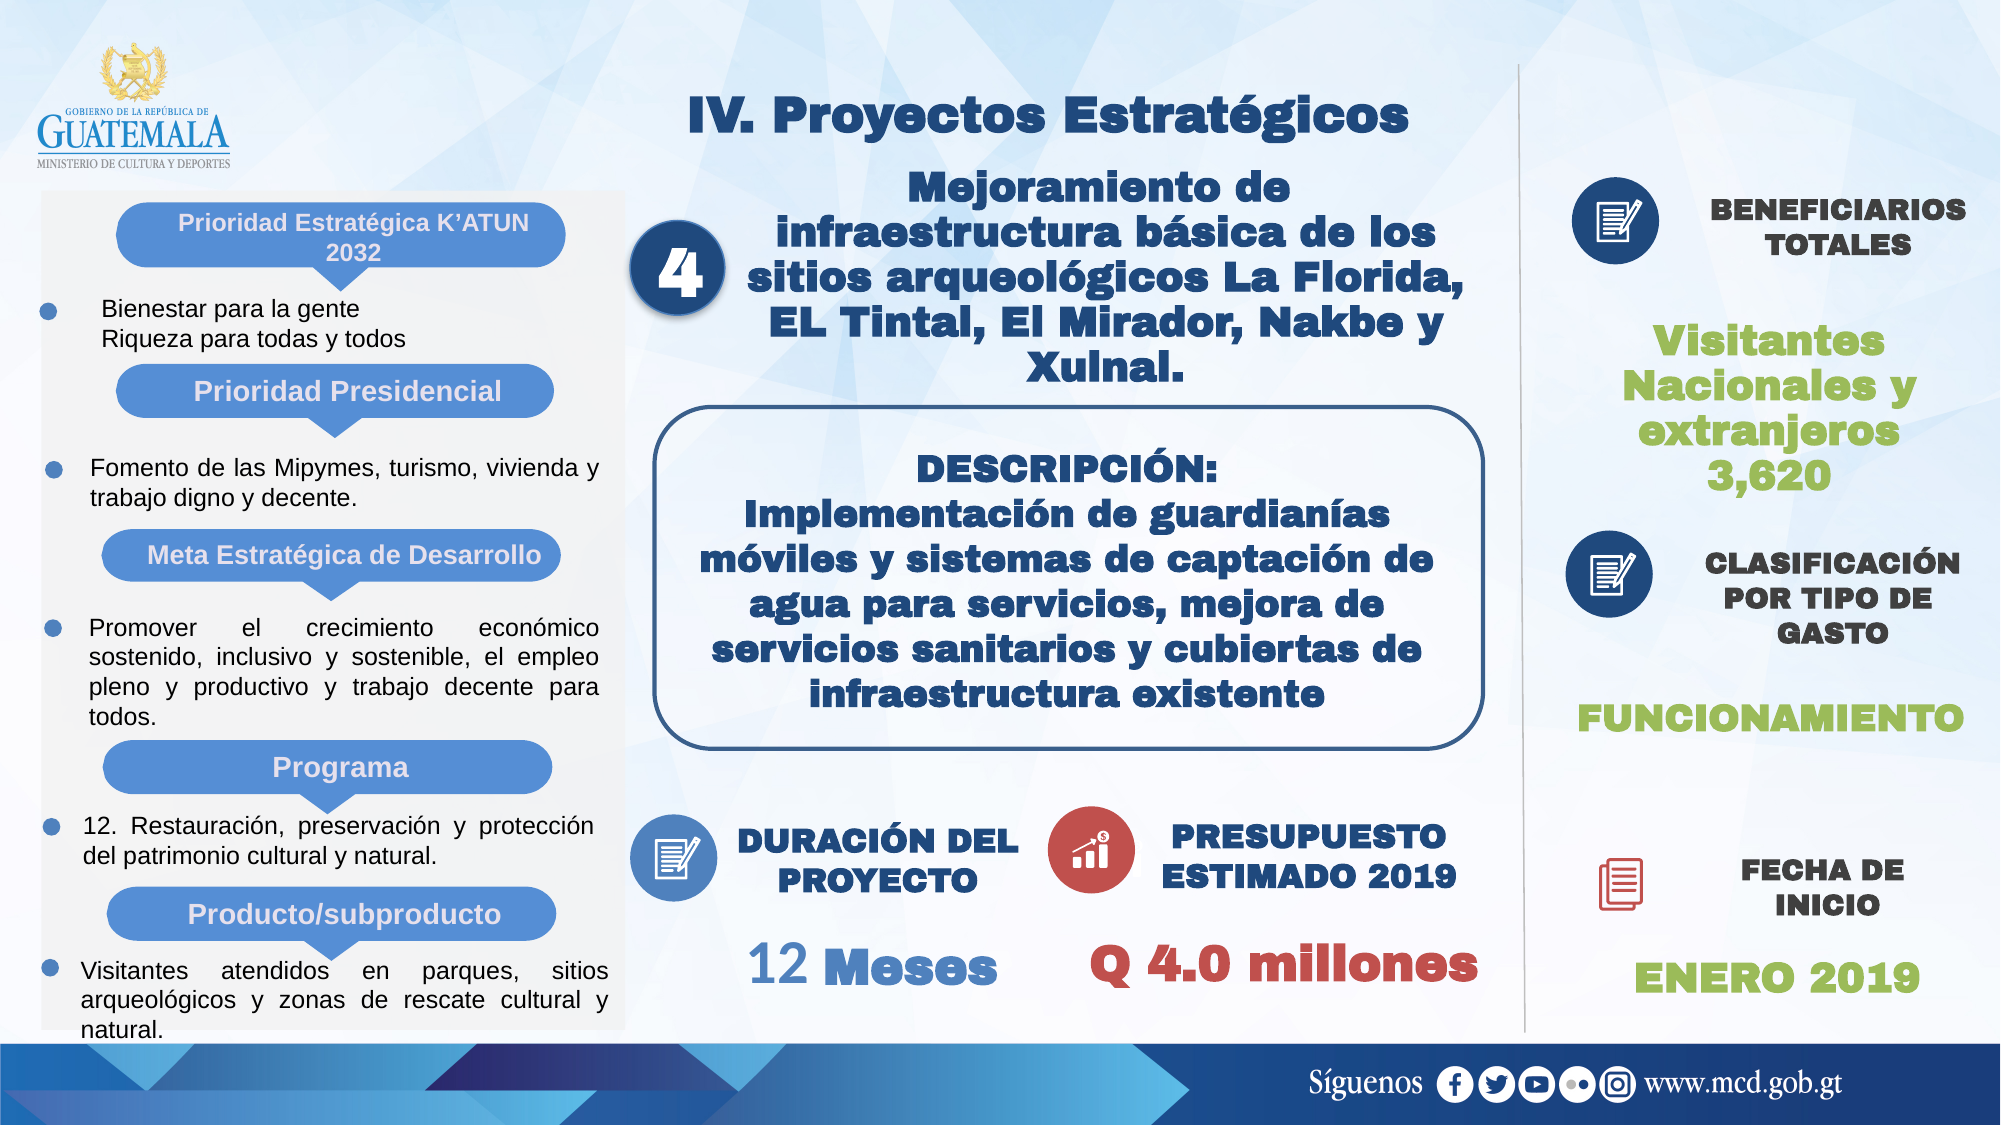

IV. Proyectos Estratégicos

BENEFICIARIOS TOTALES
Visitantes Nacionales y extranjeros
3,620
Prioridad Estratégica K’ATUN 2032
Prioridad Presidencial
Programa

4
Mejoramiento de  infraestructura básica de los sitios arqueológicos La Florida, EL Tintal, El Mirador, Nakbe y Xulnal.
Bienestar para la gente
Riqueza para todas y todos

DESCRIPCIÓN:
Implementación de guardianías móviles y sistemas de captación de agua para servicios, mejora de servicios sanitarios y cubiertas de infraestructura existente

Fomento de las Mipymes, turismo, vivienda y trabajo digno y decente.

Meta Estratégica de Desarrollo

CLASIFICACIÓN POR TIPO DE  GASTO
FUNCIONAMIENTO
Promover el crecimiento económico sostenido, inclusivo y sostenible, el empleo pleno y productivo y trabajo decente para todos.

12. Restauración, preservación y protección del patrimonio cultural y natural.

PRESUPUESTO ESTIMADO 2019

Q 4.0 millones

DURACIÓN DEL PROYECTO
FECHA DE
INICIO

Producto/subproducto
12 Meses
ENERO 2019
Visitantes atendidos en parques, sitios arqueológicos y zonas de rescate cultural y natural.